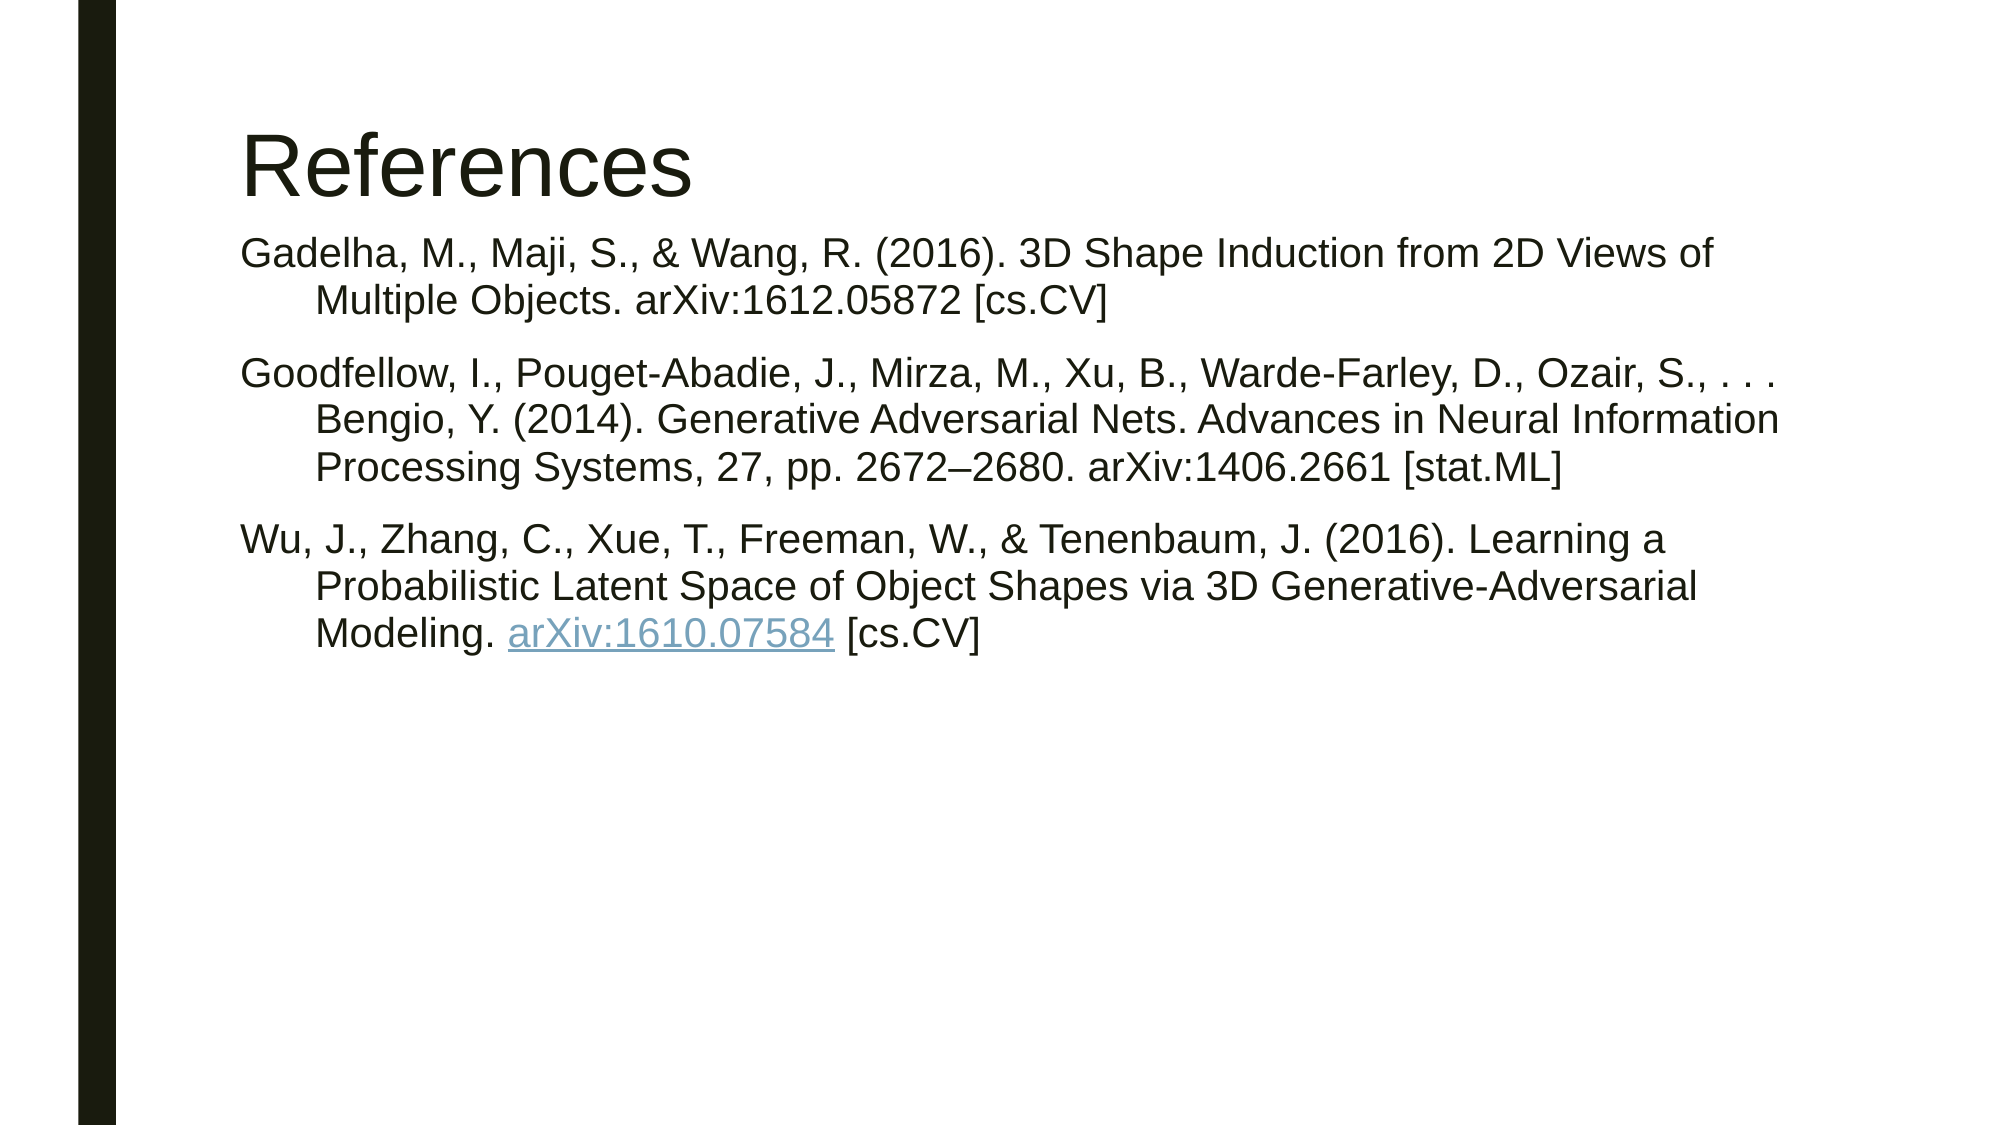

# References
Gadelha, M., Maji, S., & Wang, R. (2016). 3D Shape Induction from 2D Views of Multiple Objects. arXiv:1612.05872 [cs.CV]
Goodfellow, I., Pouget-Abadie, J., Mirza, M., Xu, B., Warde-Farley, D., Ozair, S., . . . Bengio, Y. (2014). Generative Adversarial Nets. Advances in Neural Information Processing Systems, 27, pp. 2672–2680. arXiv:1406.2661 [stat.ML]
Wu, J., Zhang, C., Xue, T., Freeman, W., & Tenenbaum, J. (2016). Learning a Probabilistic Latent Space of Object Shapes via 3D Generative-Adversarial Modeling. arXiv:1610.07584 [cs.CV]